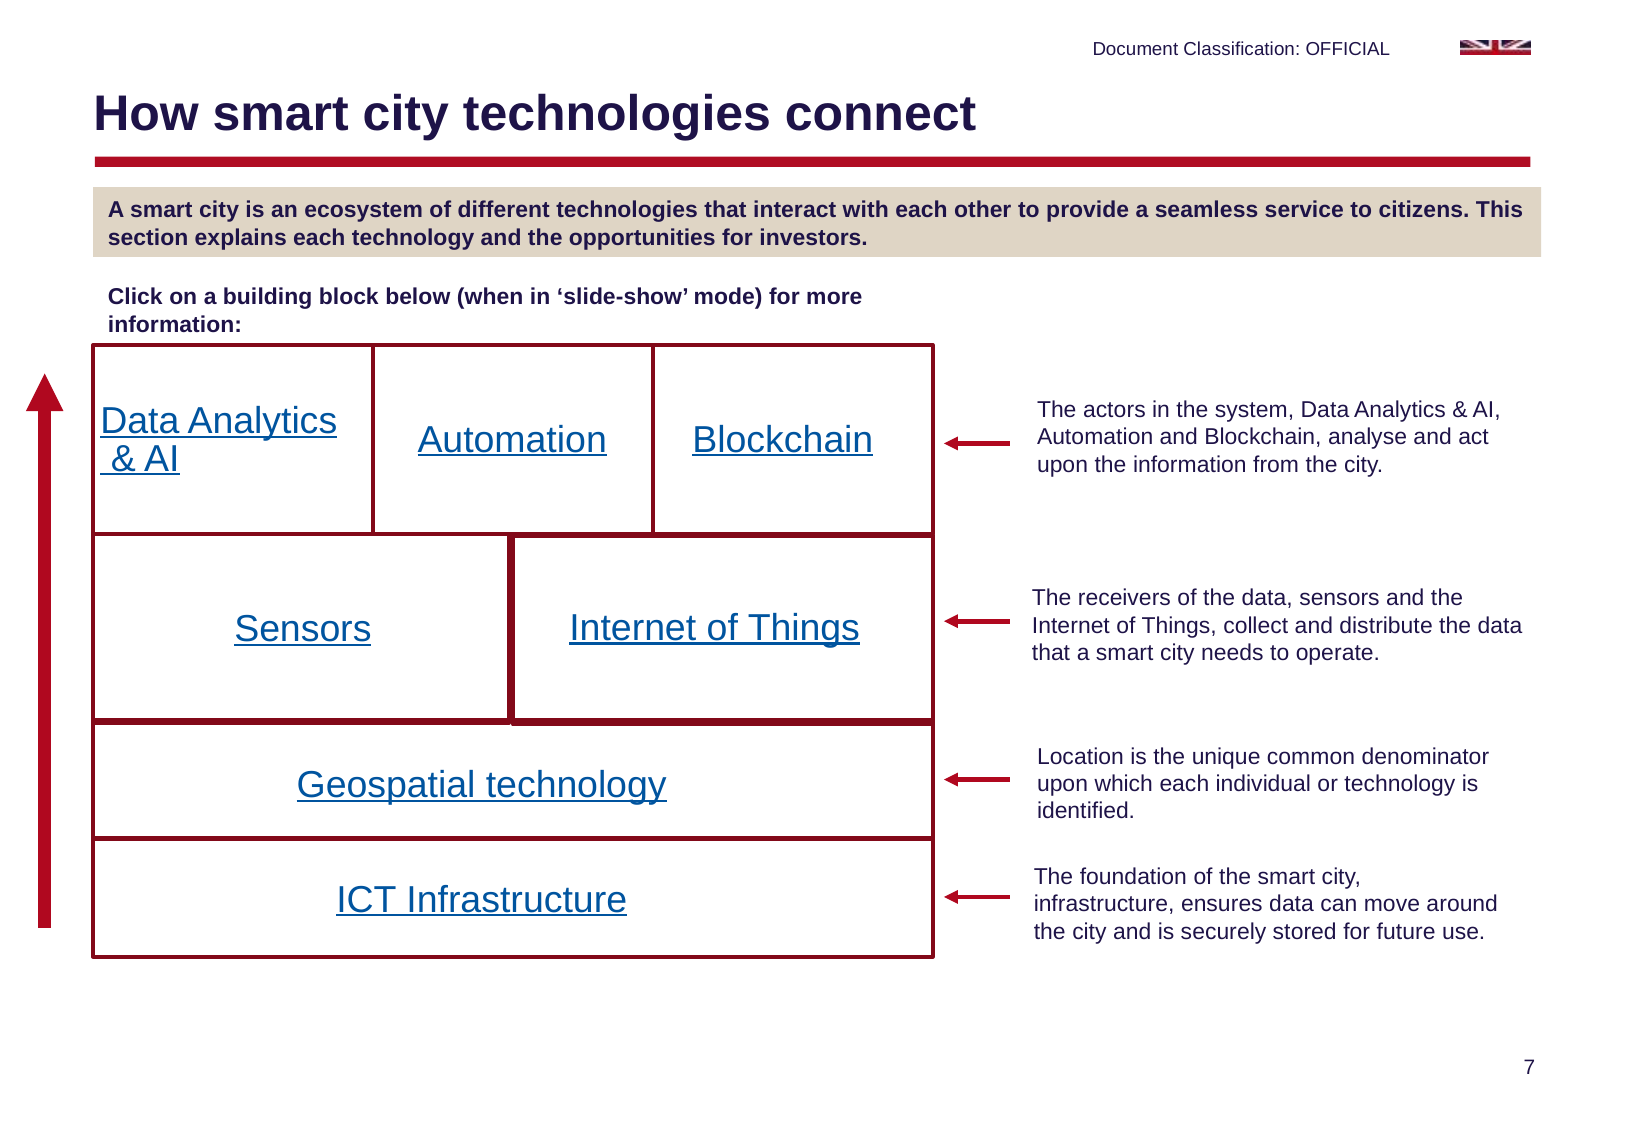

# How smart city technologies connect
A smart city is an ecosystem of different technologies that interact with each other to provide a seamless service to citizens. This section explains each technology and the opportunities for investors.
Click on a building block below (when in ‘slide-show’ mode) for more information:

The actors in the system, Data Analytics & AI, Automation and Blockchain, analyse and act upon the information from the city.
Data Analytics & AI
Automation
Blockchain

The receivers of the data, sensors and the Internet of Things, collect and distribute the data that a smart city needs to operate.
Internet of Things
Sensors

Location is the unique common denominator upon which each individual or technology is identified.
Geospatial technology

The foundation of the smart city, infrastructure, ensures data can move around the city and is securely stored for future use.
ICT Infrastructure